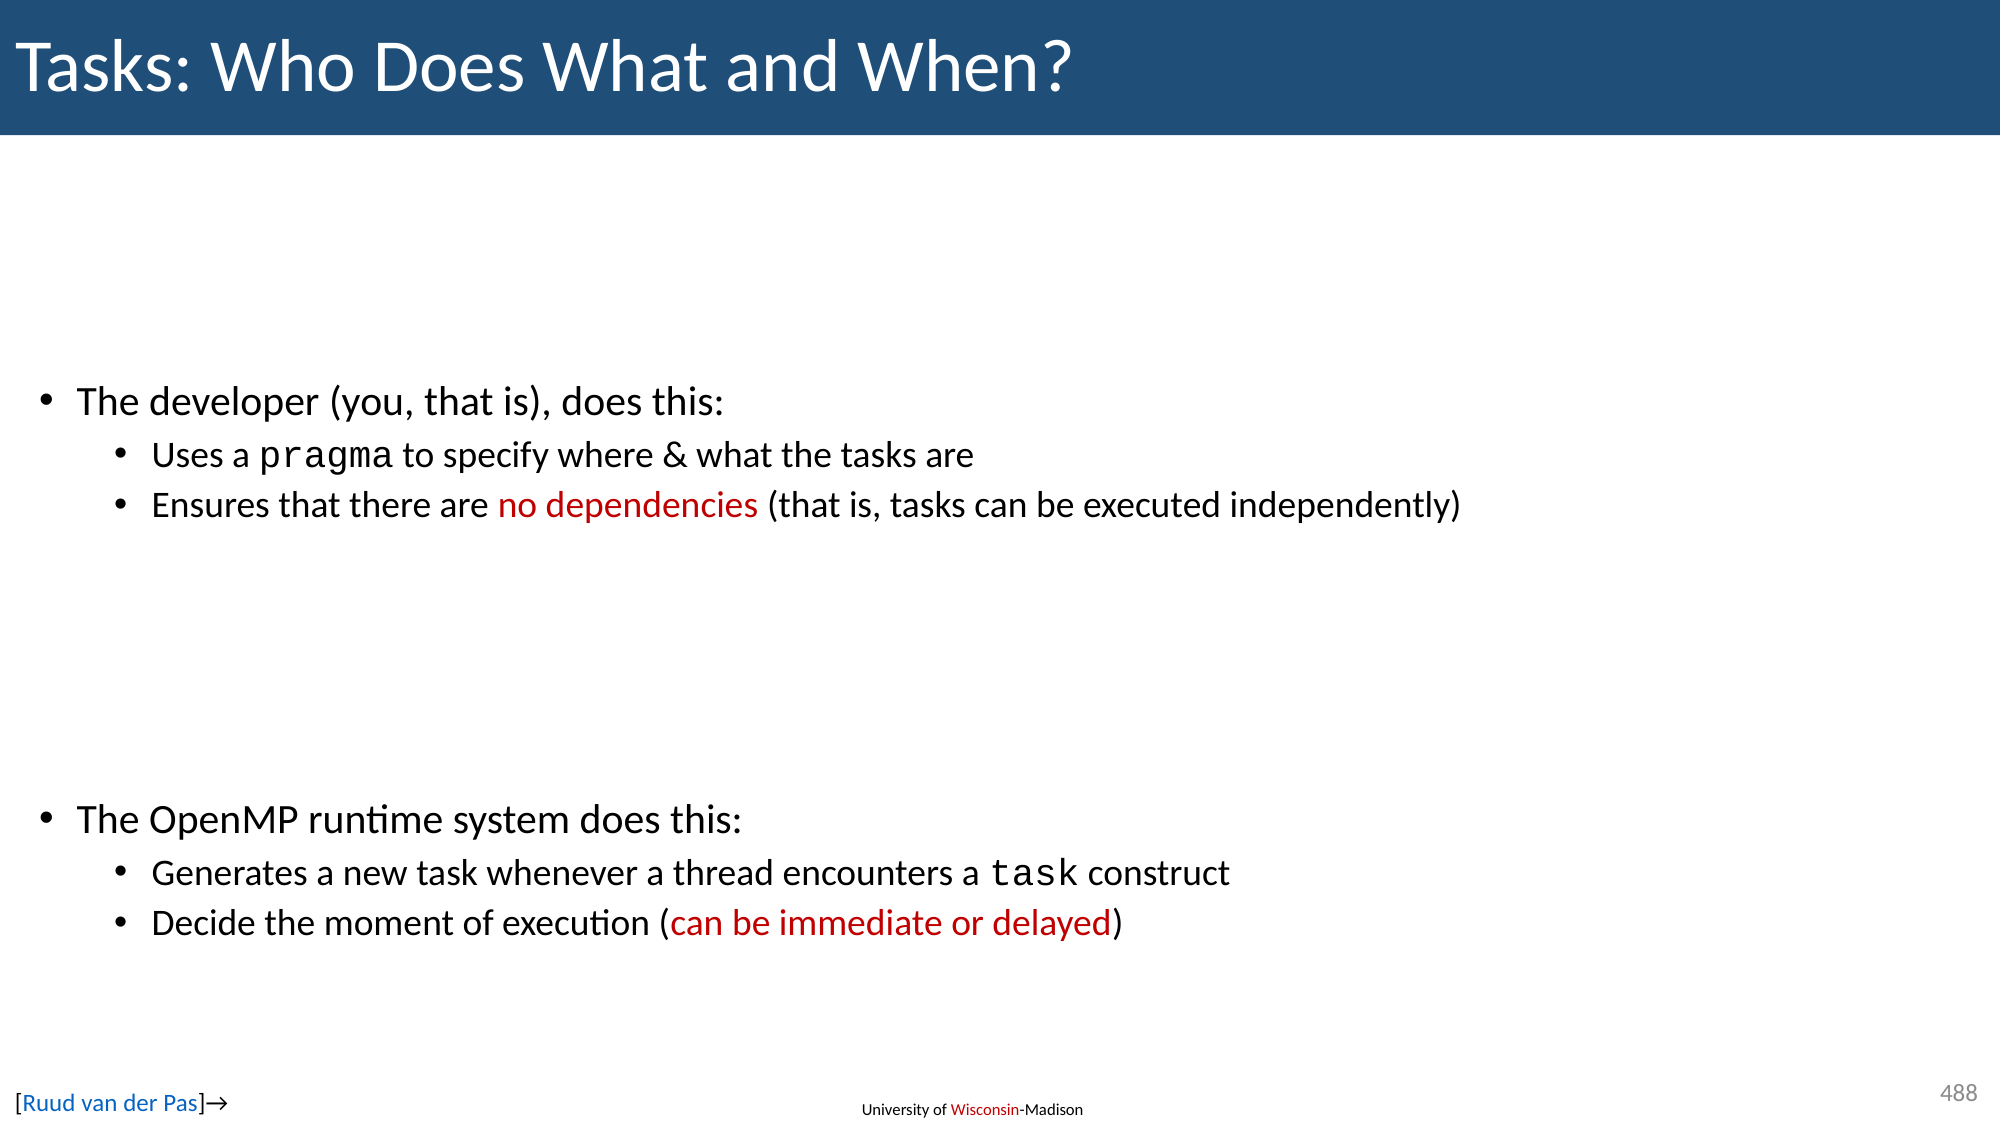

# Tasks: Who Does What and When?

The developer (you, that is), does this:
Uses a pragma to specify where & what the tasks are
Ensures that there are no dependencies (that is, tasks can be executed independently)

The OpenMP runtime system does this:
Generates a new task whenever a thread encounters a task construct
Decide the moment of execution (can be immediate or delayed)
488
[Ruud van der Pas]→